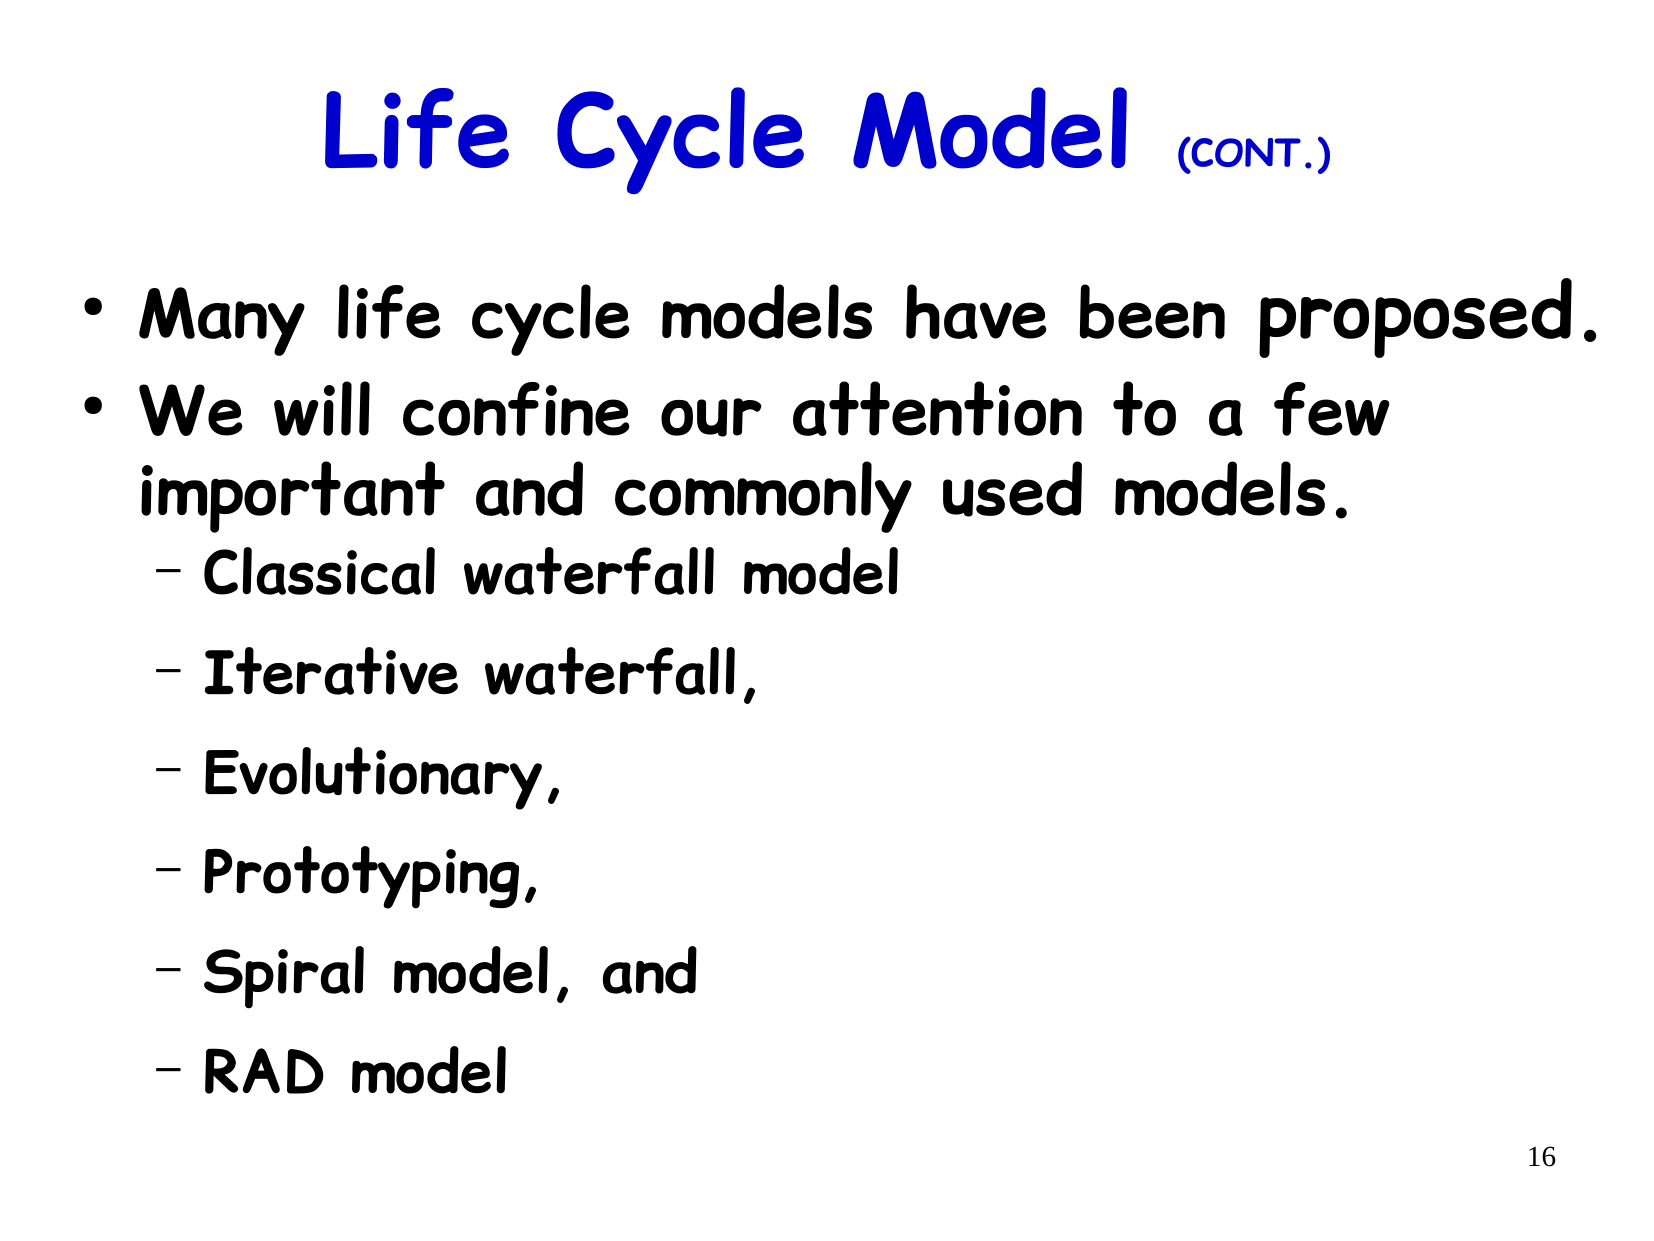

# Life Cycle Model (CONT.)
Many life cycle models have been proposed.
We will confine our attention to a few important and commonly used models.
Classical waterfall model
Iterative waterfall,
Evolutionary,
Prototyping,
Spiral model, and
RAD model